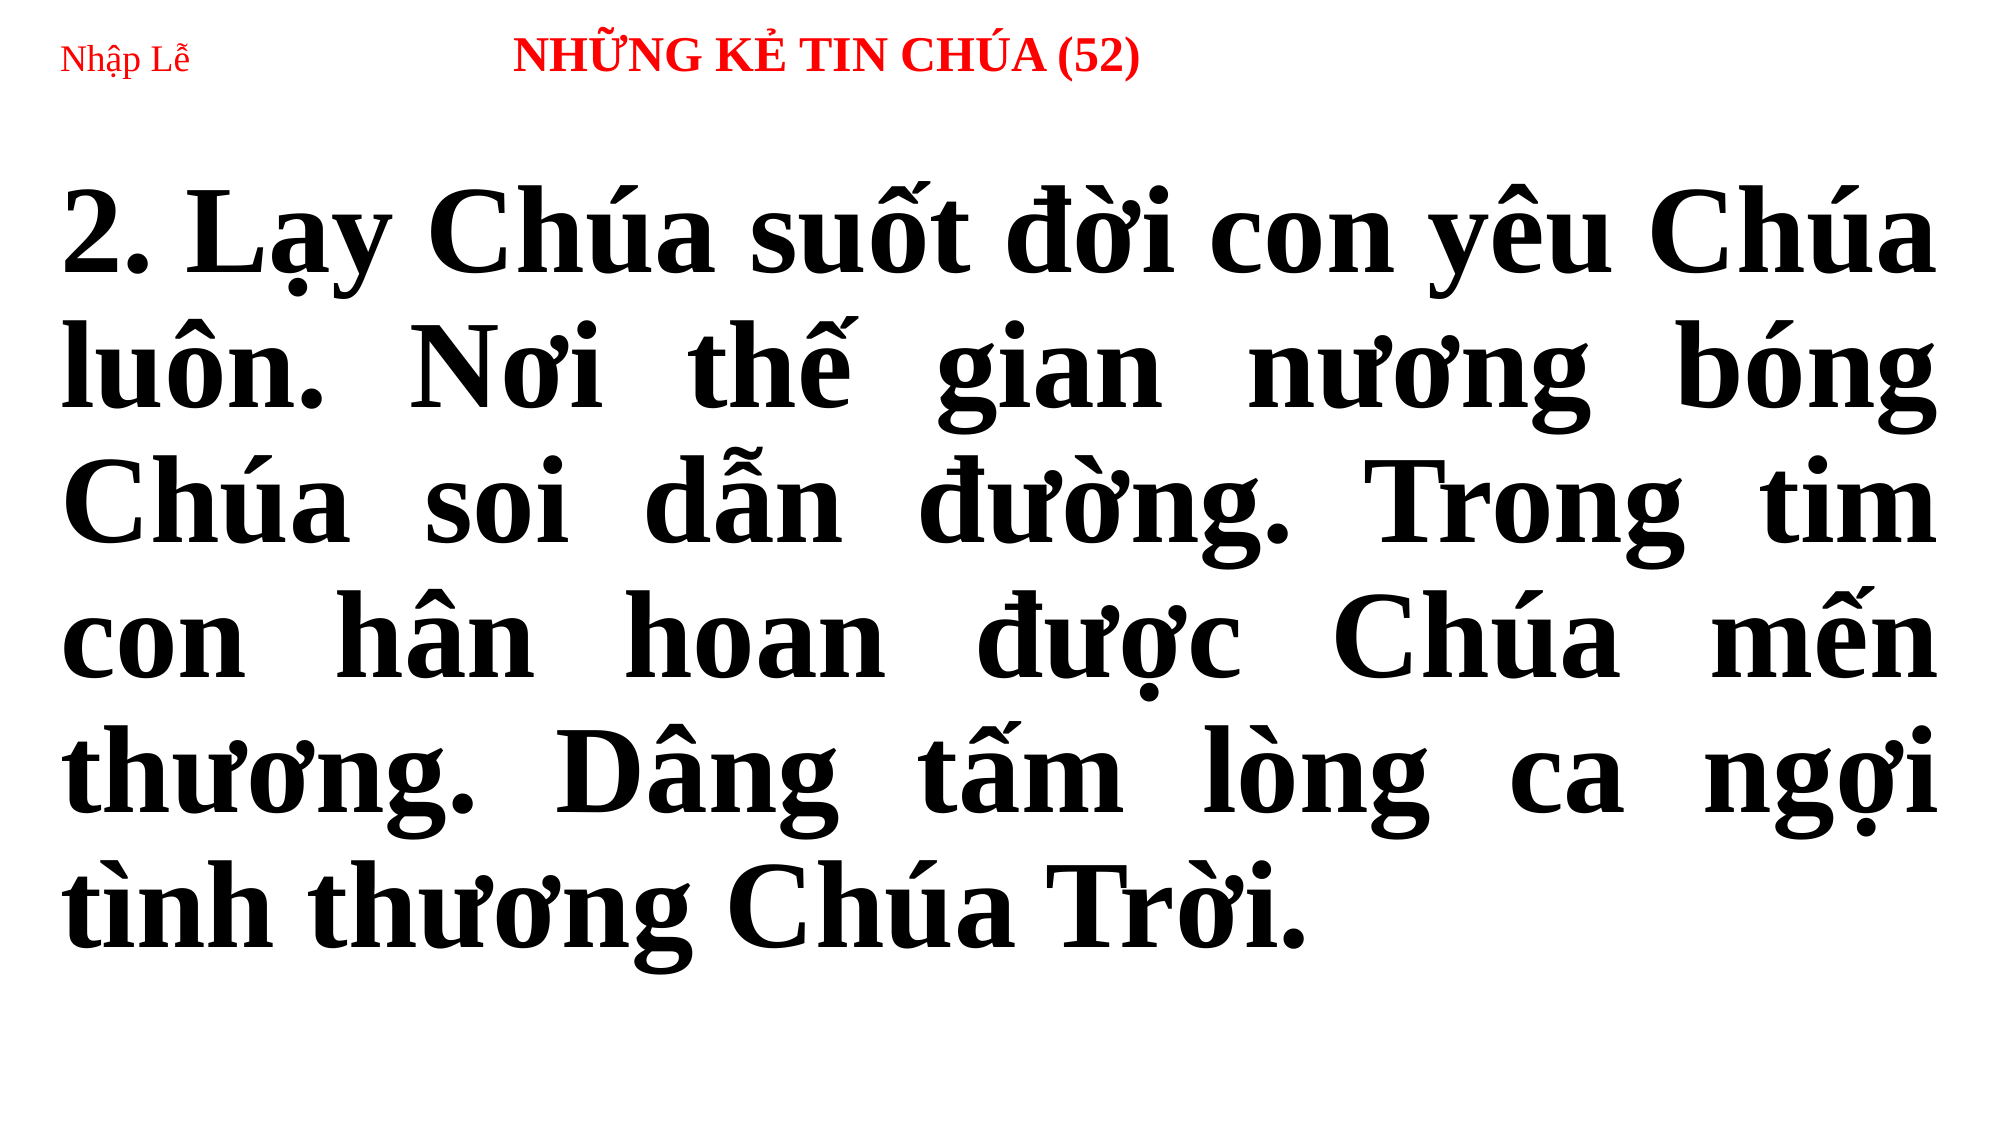

# Nhập Lễ                                  NHỮNG KẺ TIN CHÚA (52)
2. Lạy Chúa suốt đời con yêu Chúa luôn. Nơi thế gian nương bóng Chúa soi dẫn đường. Trong tim con hân hoan được Chúa mến thương. Dâng tấm lòng ca ngợi tình thương Chúa Trời.